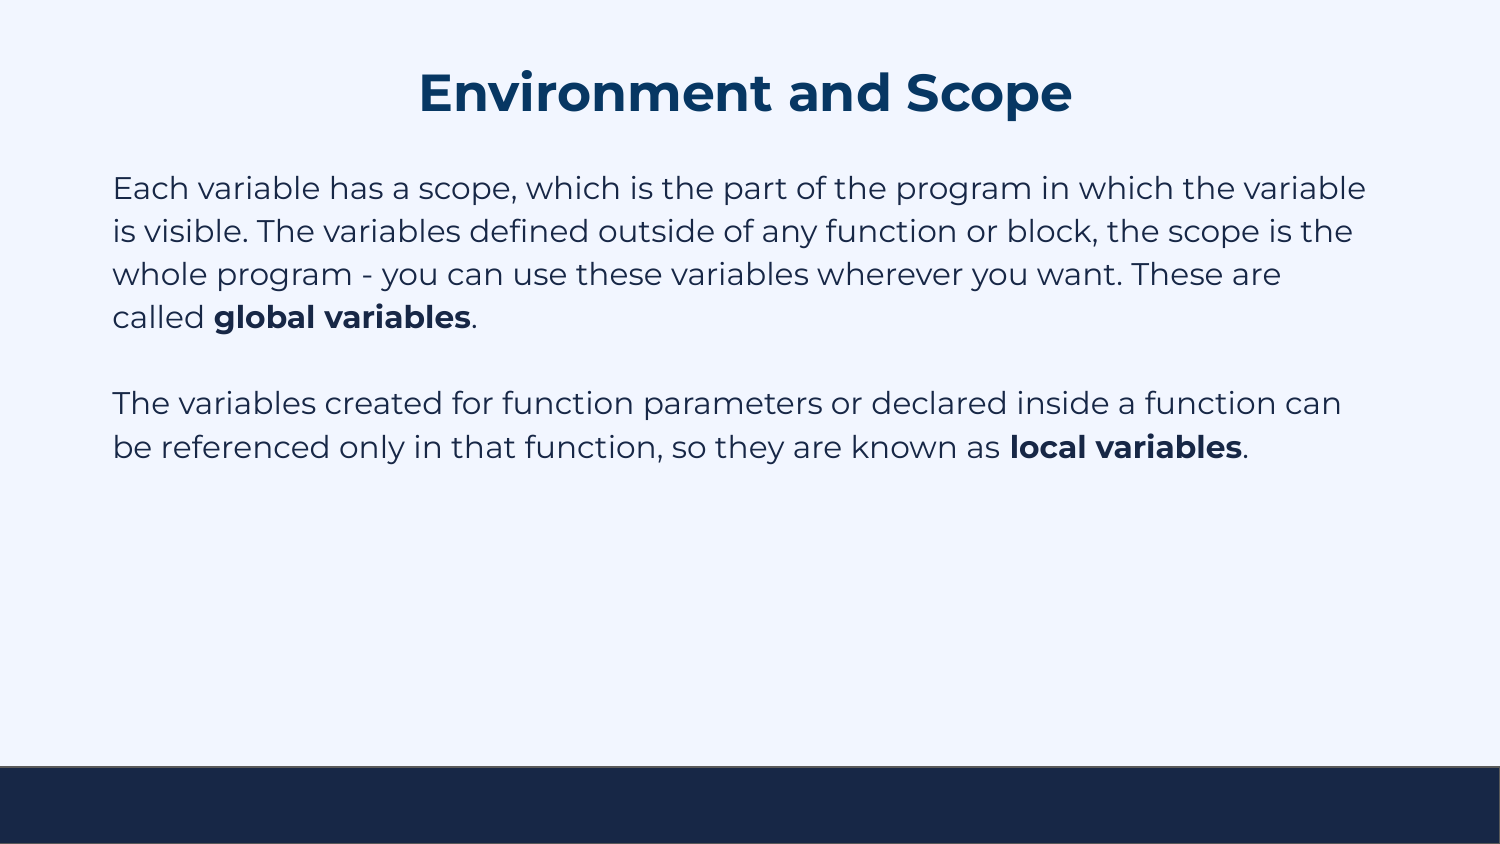

# Environment and Scope
Each variable has a scope, which is the part of the program in which the variable is visible. The variables defined outside of any function or block, the scope is the whole program - you can use these variables wherever you want. These are called global variables.

The variables created for function parameters or declared inside a function can be referenced only in that function, so they are known as local variables.